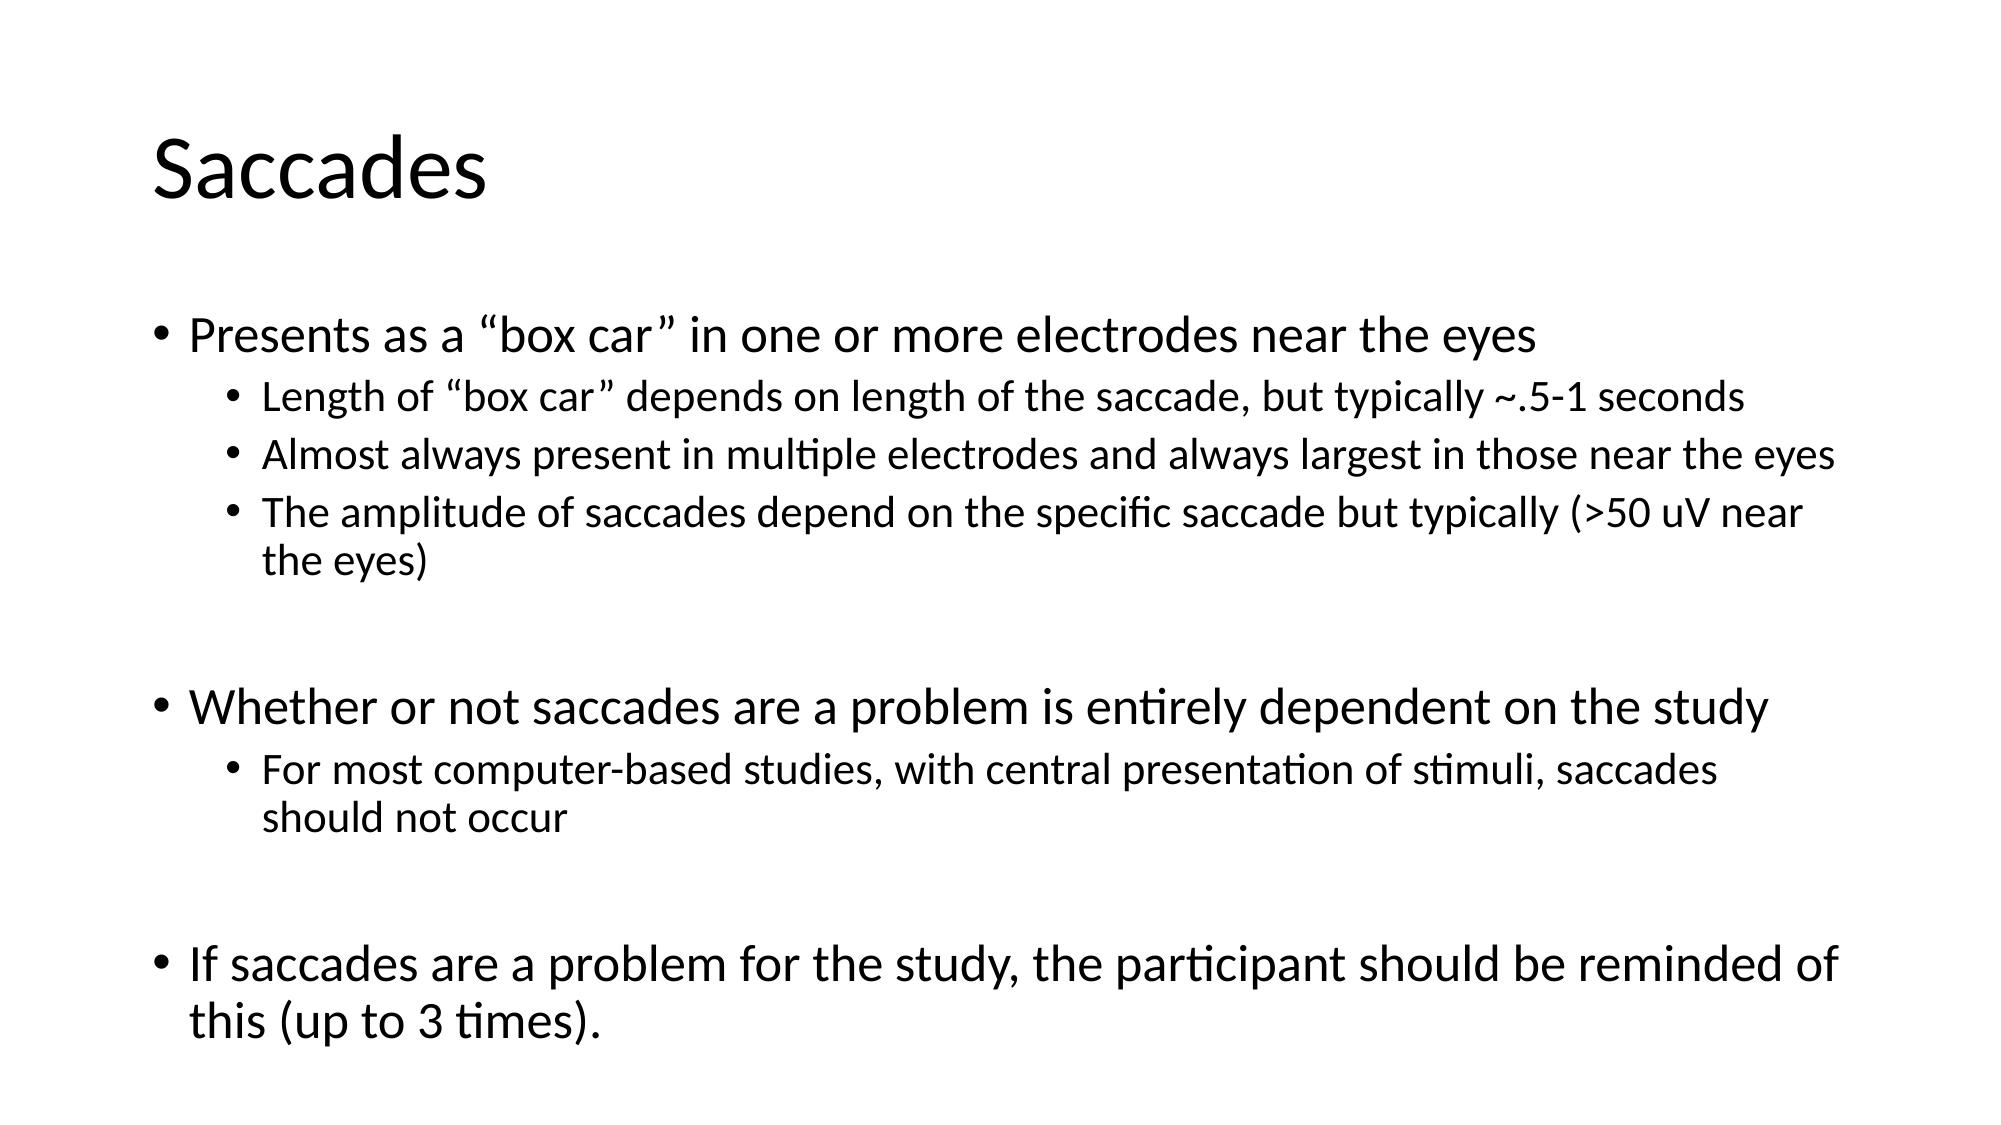

# Saccades
Presents as a “box car” in one or more electrodes near the eyes
Length of “box car” depends on length of the saccade, but typically ~.5-1 seconds
Almost always present in multiple electrodes and always largest in those near the eyes
The amplitude of saccades depend on the specific saccade but typically (>50 uV near the eyes)

Whether or not saccades are a problem is entirely dependent on the study
For most computer-based studies, with central presentation of stimuli, saccades should not occur

If saccades are a problem for the study, the participant should be reminded of this (up to 3 times).